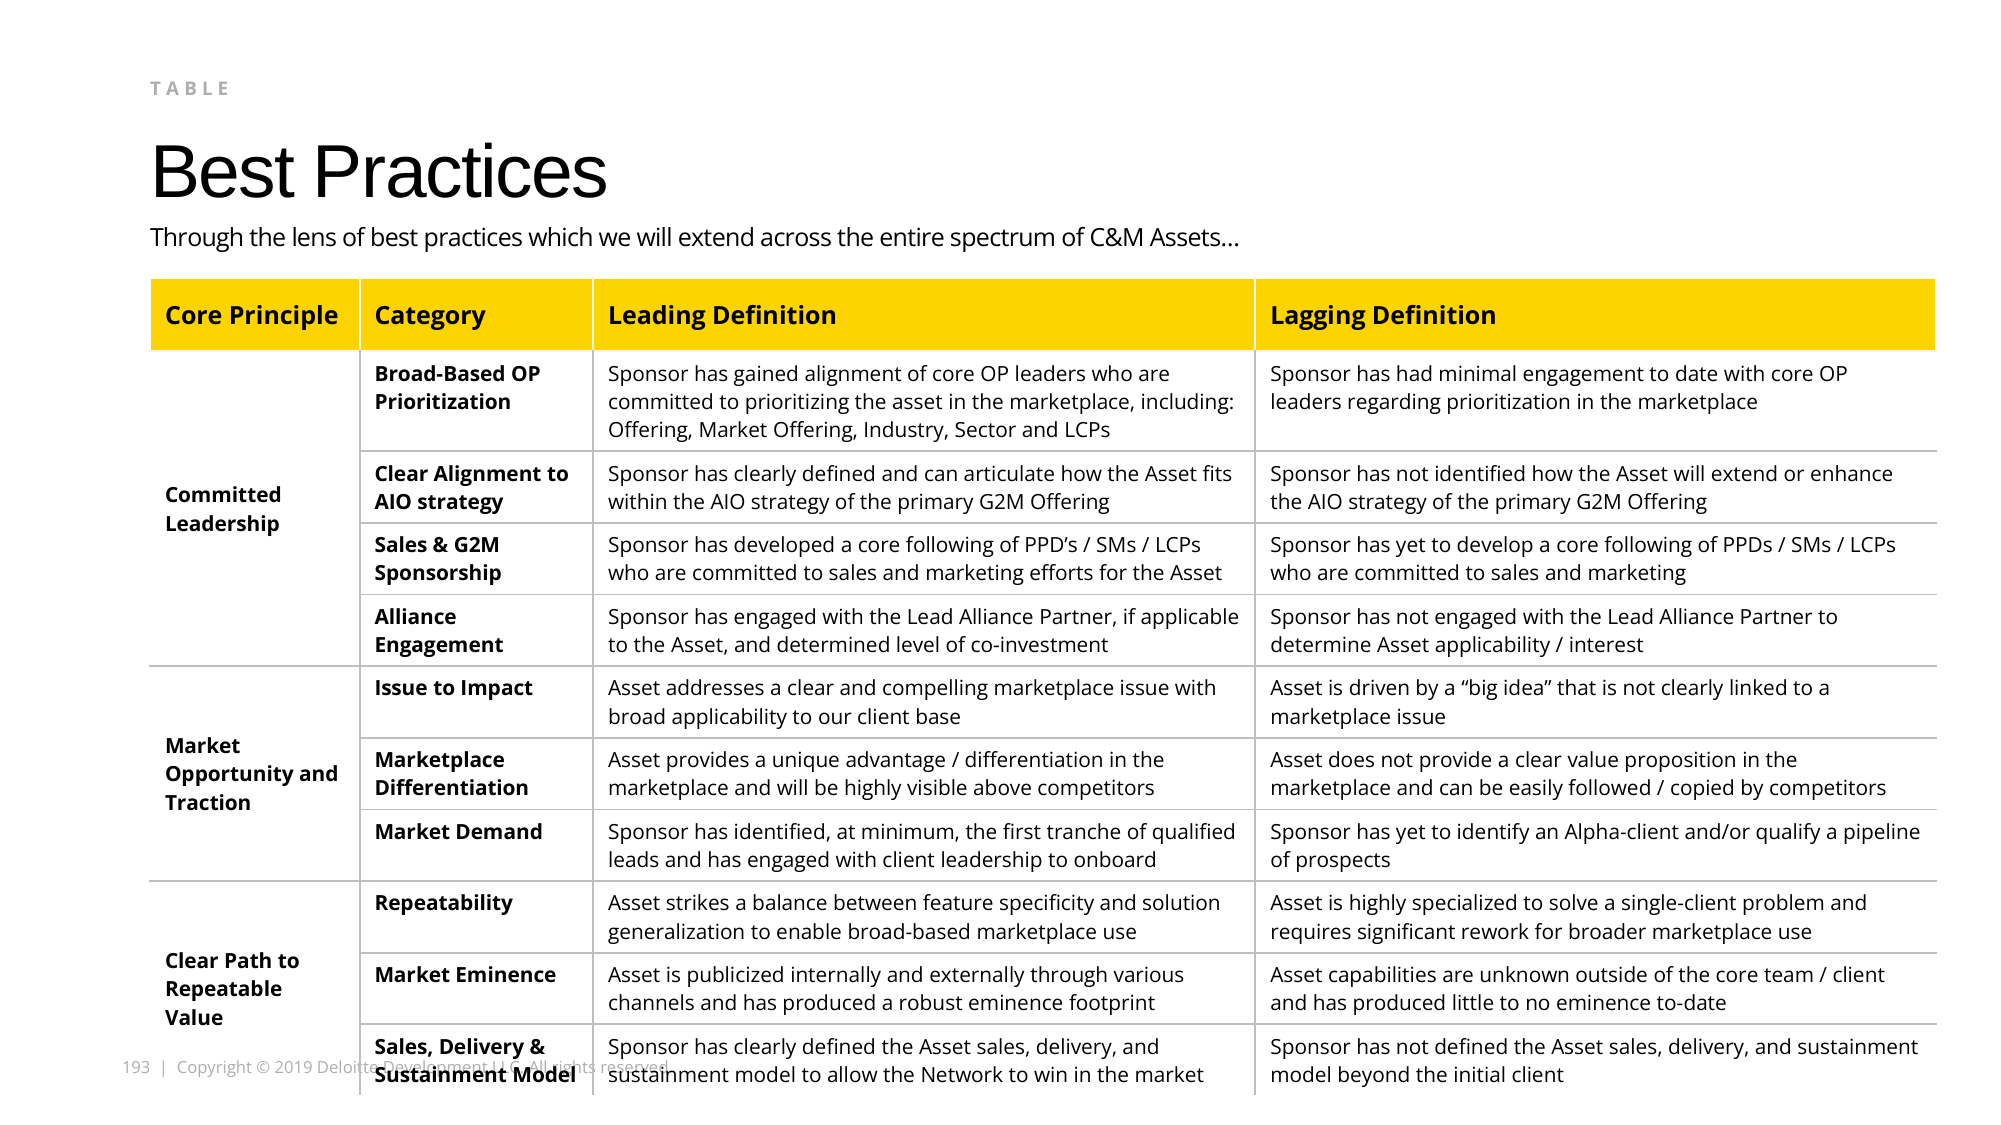

TABLE
# Best Practices

Through the lens of best practices which we will extend across the entire spectrum of C&M Assets…
| Core Principle | Category | Leading Definition | Lagging Definition |
| --- | --- | --- | --- |
| Committed Leadership | Broad-Based OP Prioritization | Sponsor has gained alignment of core OP leaders who are committed to prioritizing the asset in the marketplace, including: Offering, Market Offering, Industry, Sector and LCPs | Sponsor has had minimal engagement to date with core OP leaders regarding prioritization in the marketplace |
|  | Clear Alignment to AIO strategy | Sponsor has clearly defined and can articulate how the Asset fits within the AIO strategy of the primary G2M Offering | Sponsor has not identified how the Asset will extend or enhance the AIO strategy of the primary G2M Offering |
|  | Sales & G2M Sponsorship | Sponsor has developed a core following of PPD’s / SMs / LCPs who are committed to sales and marketing efforts for the Asset | Sponsor has yet to develop a core following of PPDs / SMs / LCPs who are committed to sales and marketing |
|  | Alliance Engagement | Sponsor has engaged with the Lead Alliance Partner, if applicable to the Asset, and determined level of co-investment | Sponsor has not engaged with the Lead Alliance Partner to determine Asset applicability / interest |
| Market Opportunity and Traction | Issue to Impact | Asset addresses a clear and compelling marketplace issue with broad applicability to our client base | Asset is driven by a “big idea” that is not clearly linked to a marketplace issue |
|  | Marketplace Differentiation | Asset provides a unique advantage / differentiation in the marketplace and will be highly visible above competitors | Asset does not provide a clear value proposition in the marketplace and can be easily followed / copied by competitors |
|  | Market Demand | Sponsor has identified, at minimum, the first tranche of qualified leads and has engaged with client leadership to onboard | Sponsor has yet to identify an Alpha-client and/or qualify a pipeline of prospects |
| Clear Path to Repeatable Value | Repeatability | Asset strikes a balance between feature specificity and solution generalization to enable broad-based marketplace use | Asset is highly specialized to solve a single-client problem and requires significant rework for broader marketplace use |
|  | Market Eminence | Asset is publicized internally and externally through various channels and has produced a robust eminence footprint | Asset capabilities are unknown outside of the core team / client and has produced little to no eminence to-date |
|  | Sales, Delivery & Sustainment Model | Sponsor has clearly defined the Asset sales, delivery, and sustainment model to allow the Network to win in the market | Sponsor has not defined the Asset sales, delivery, and sustainment model beyond the initial client |